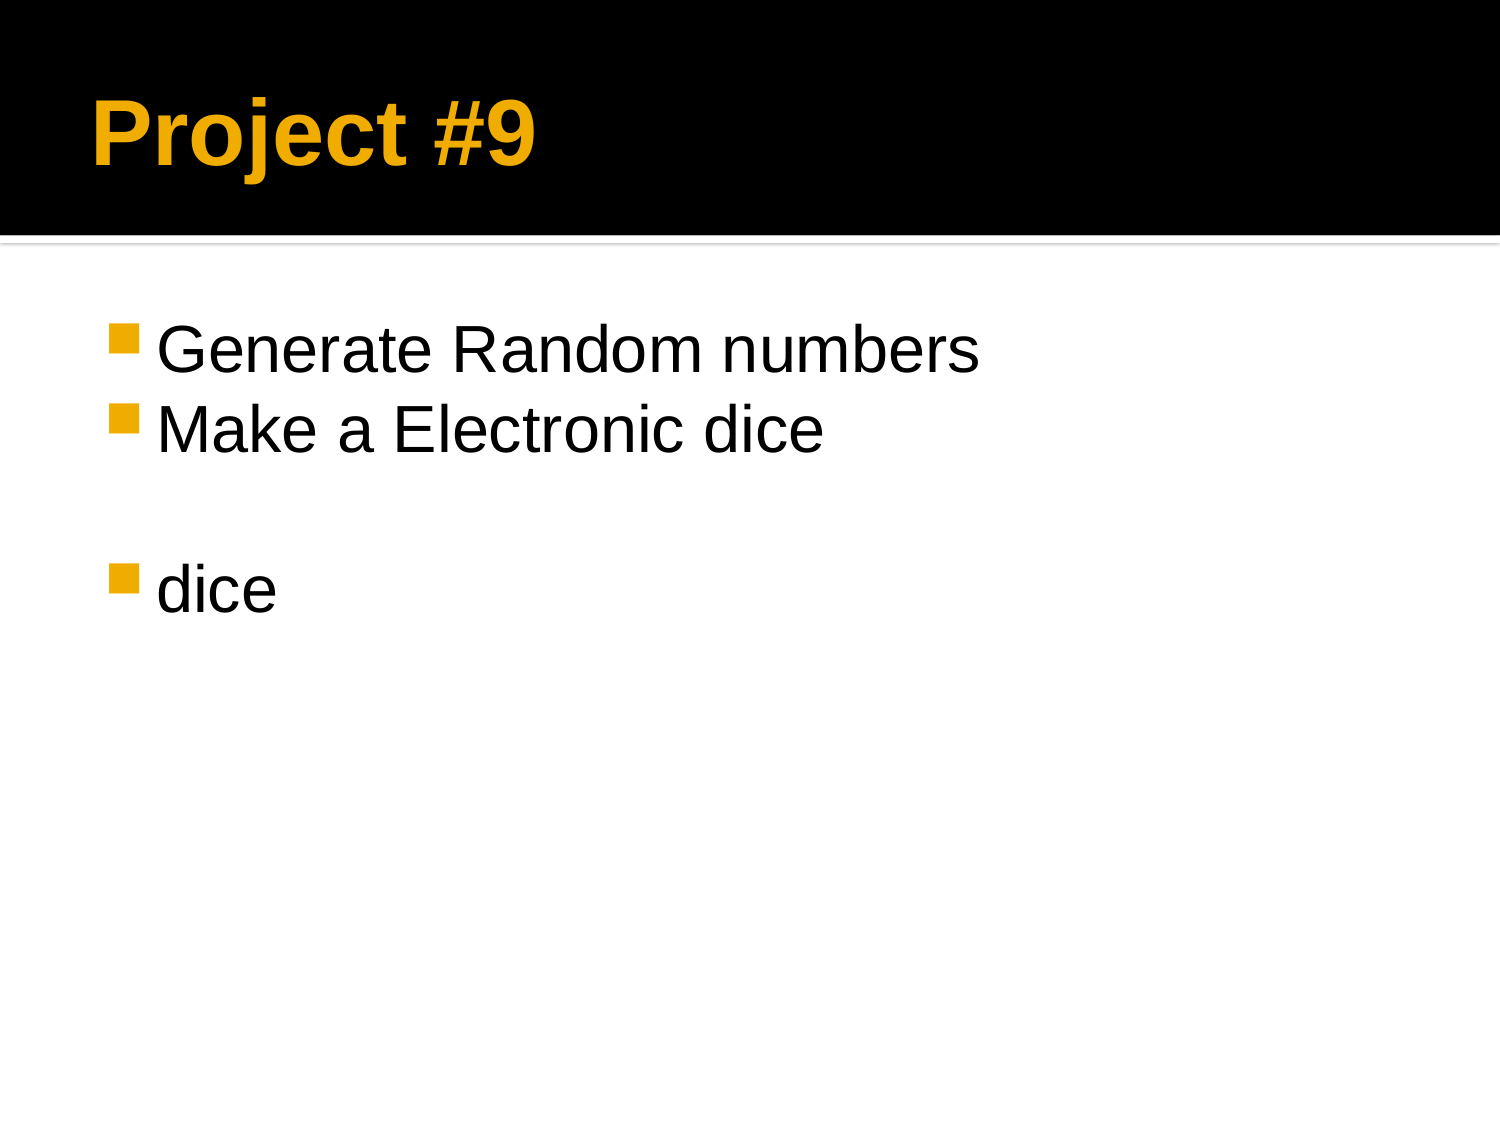

# Project #9
Generate Random numbers
Make a Electronic dice

dice